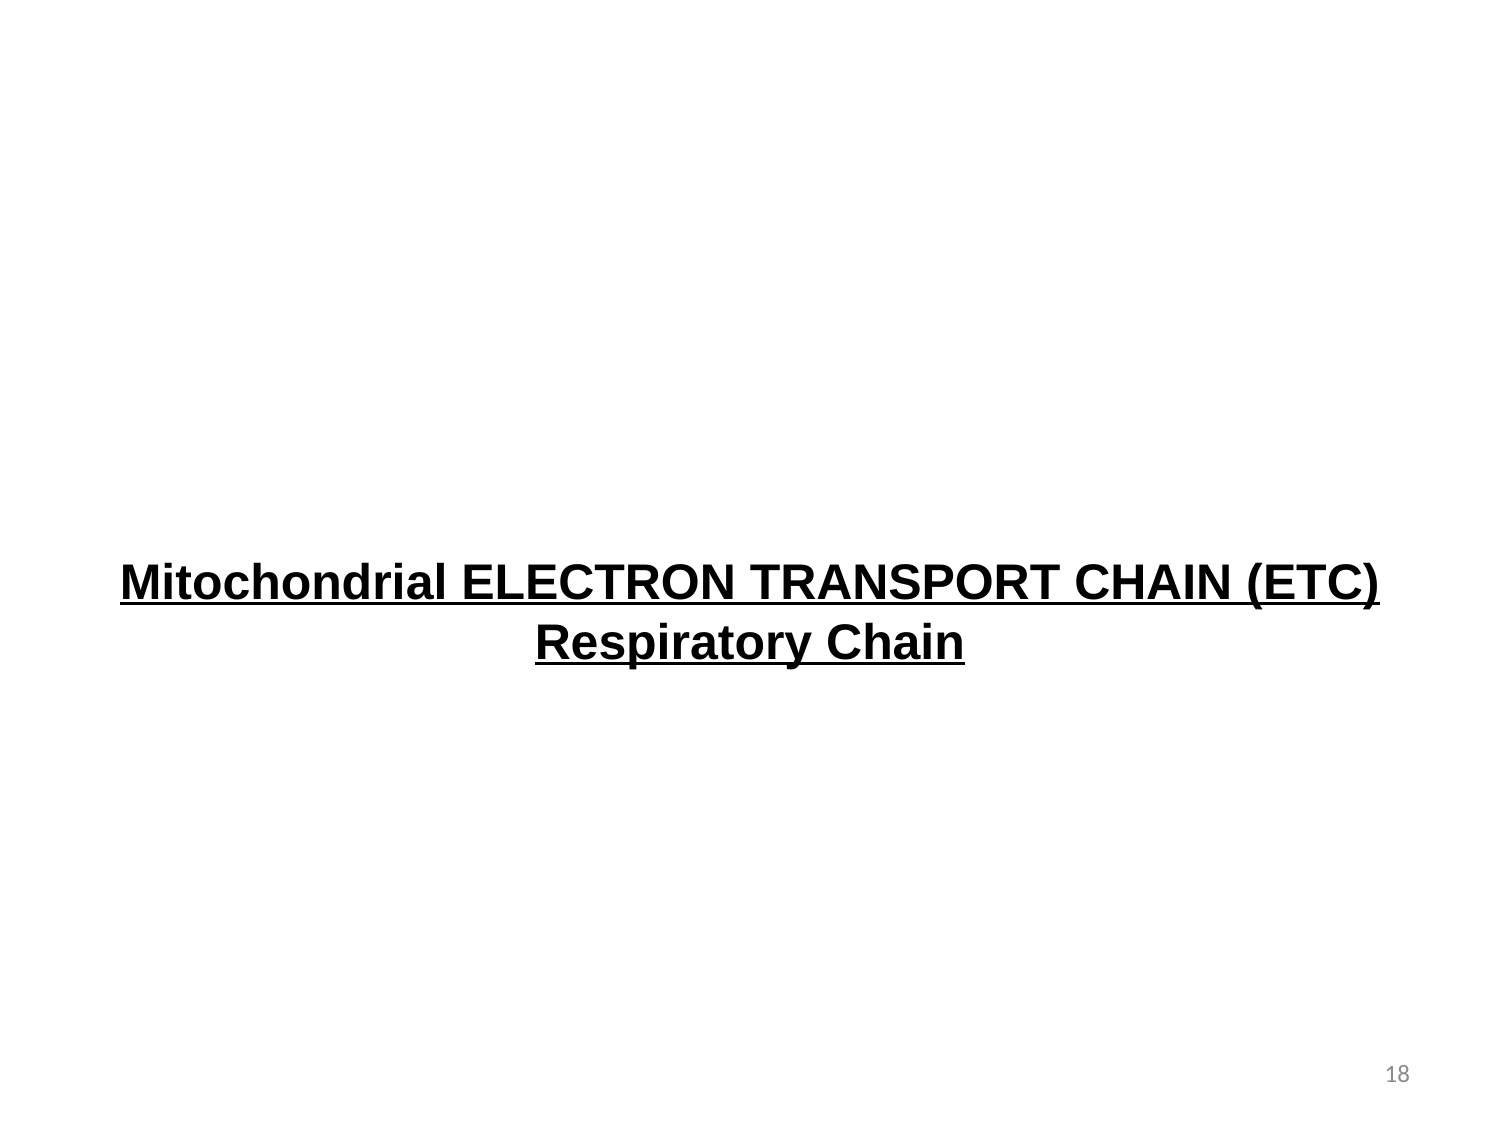

# Mitochondrial ELECTRON TRANSPORT CHAIN (ETC) Respiratory Chain
18